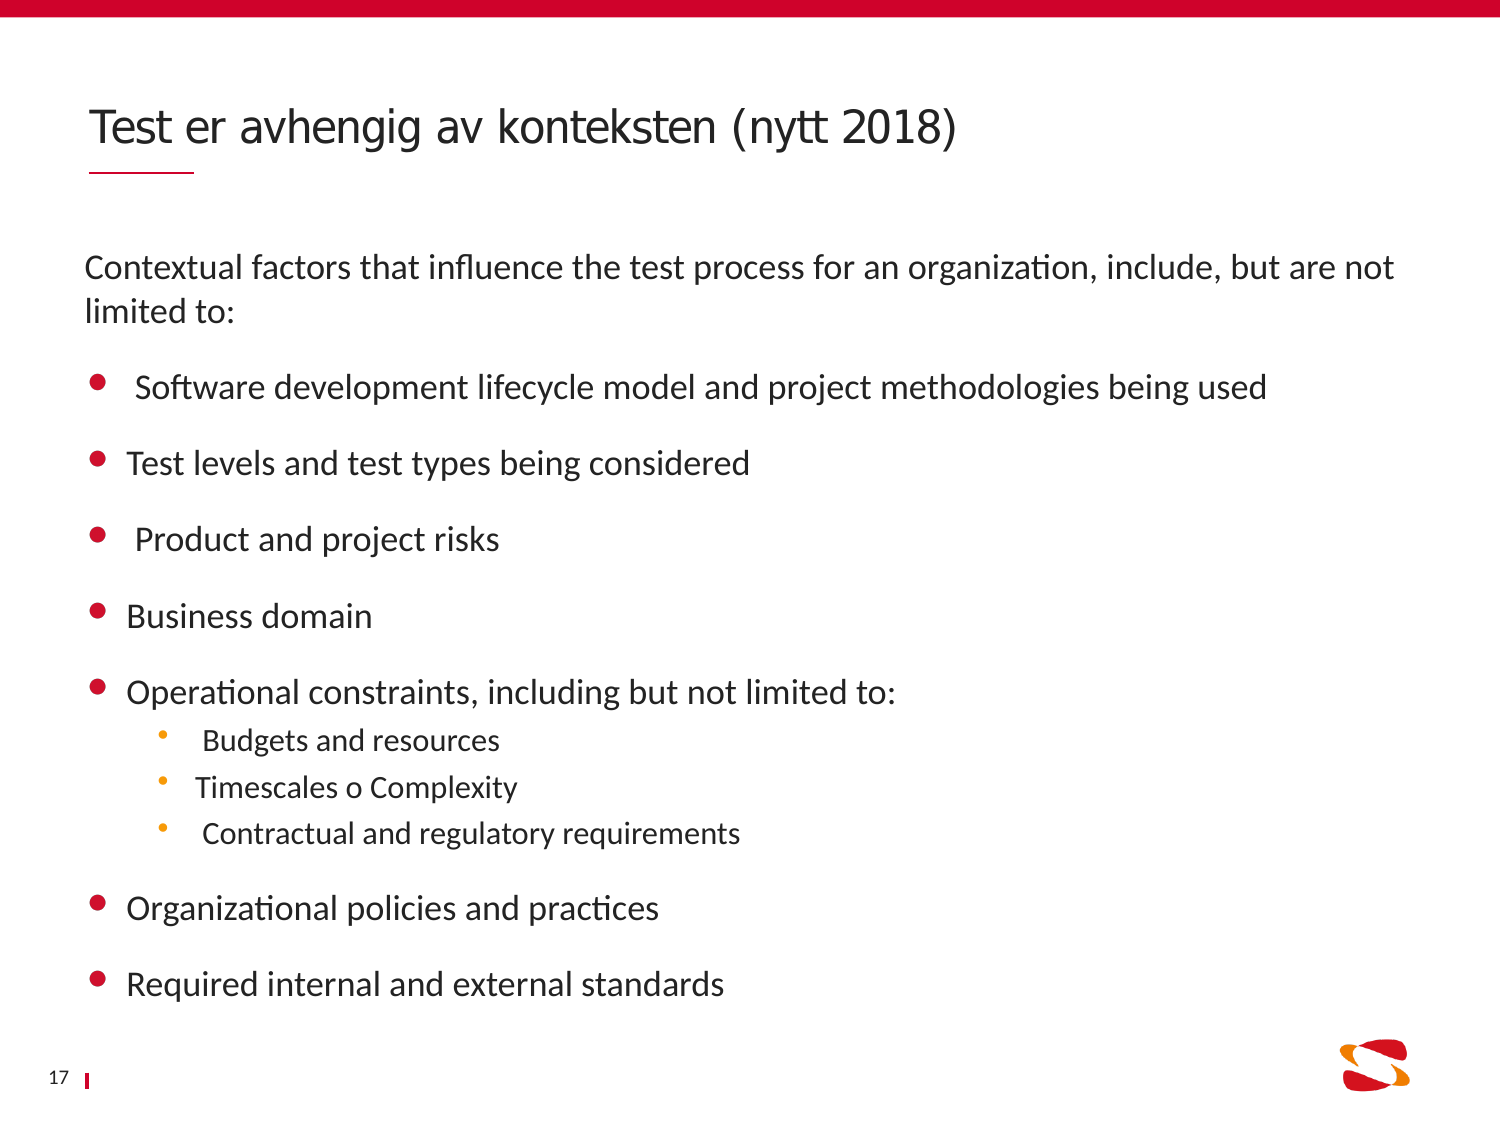

# Test er avhengig av konteksten (nytt 2018)
Contextual factors that influence the test process for an organization, include, but are not limited to:
 Software development lifecycle model and project methodologies being used
Test levels and test types being considered
 Product and project risks
Business domain
Operational constraints, including but not limited to:
 Budgets and resources
Timescales o Complexity
 Contractual and regulatory requirements
Organizational policies and practices
Required internal and external standards

17